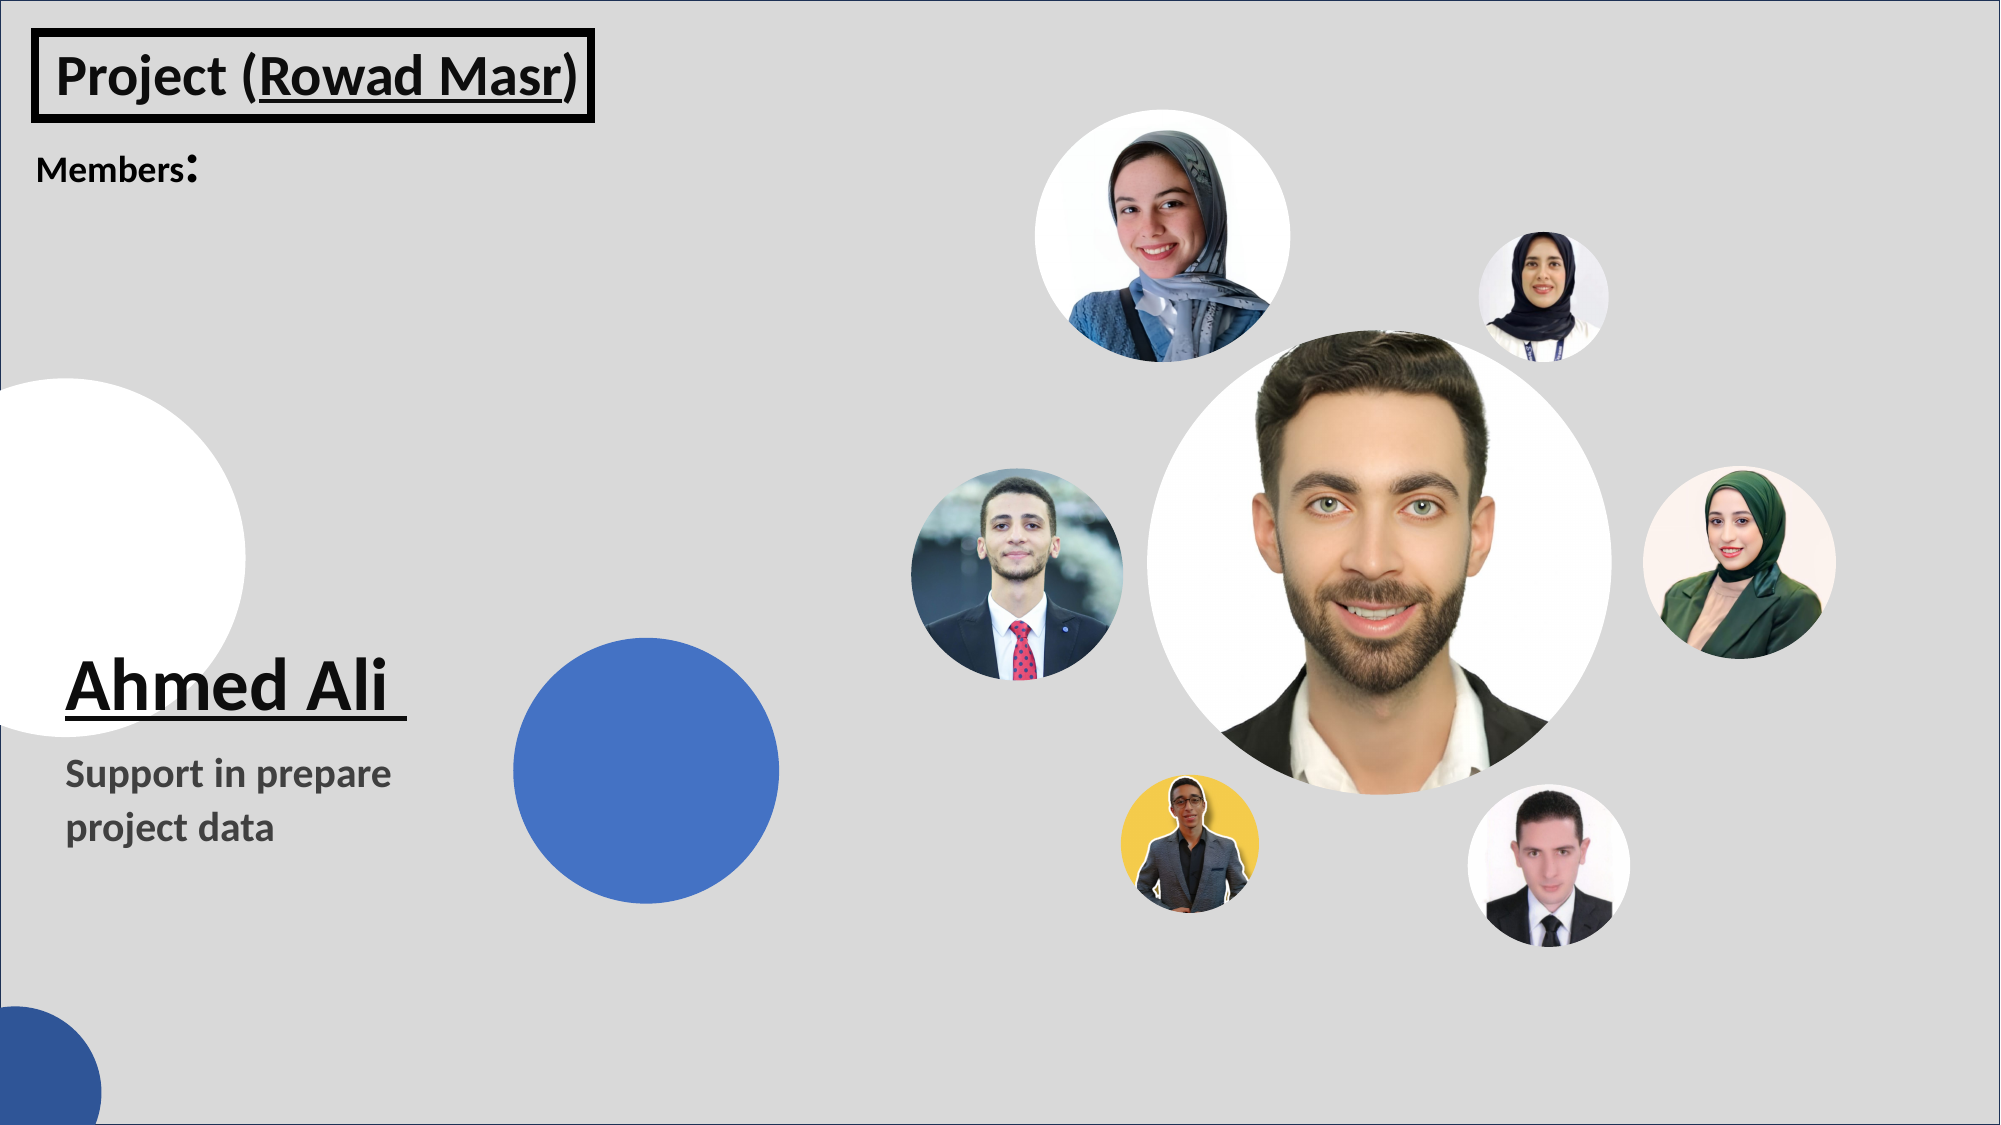

Project (Rowad Masr)

Members:

Ahmed Ali
Support in prepare project data